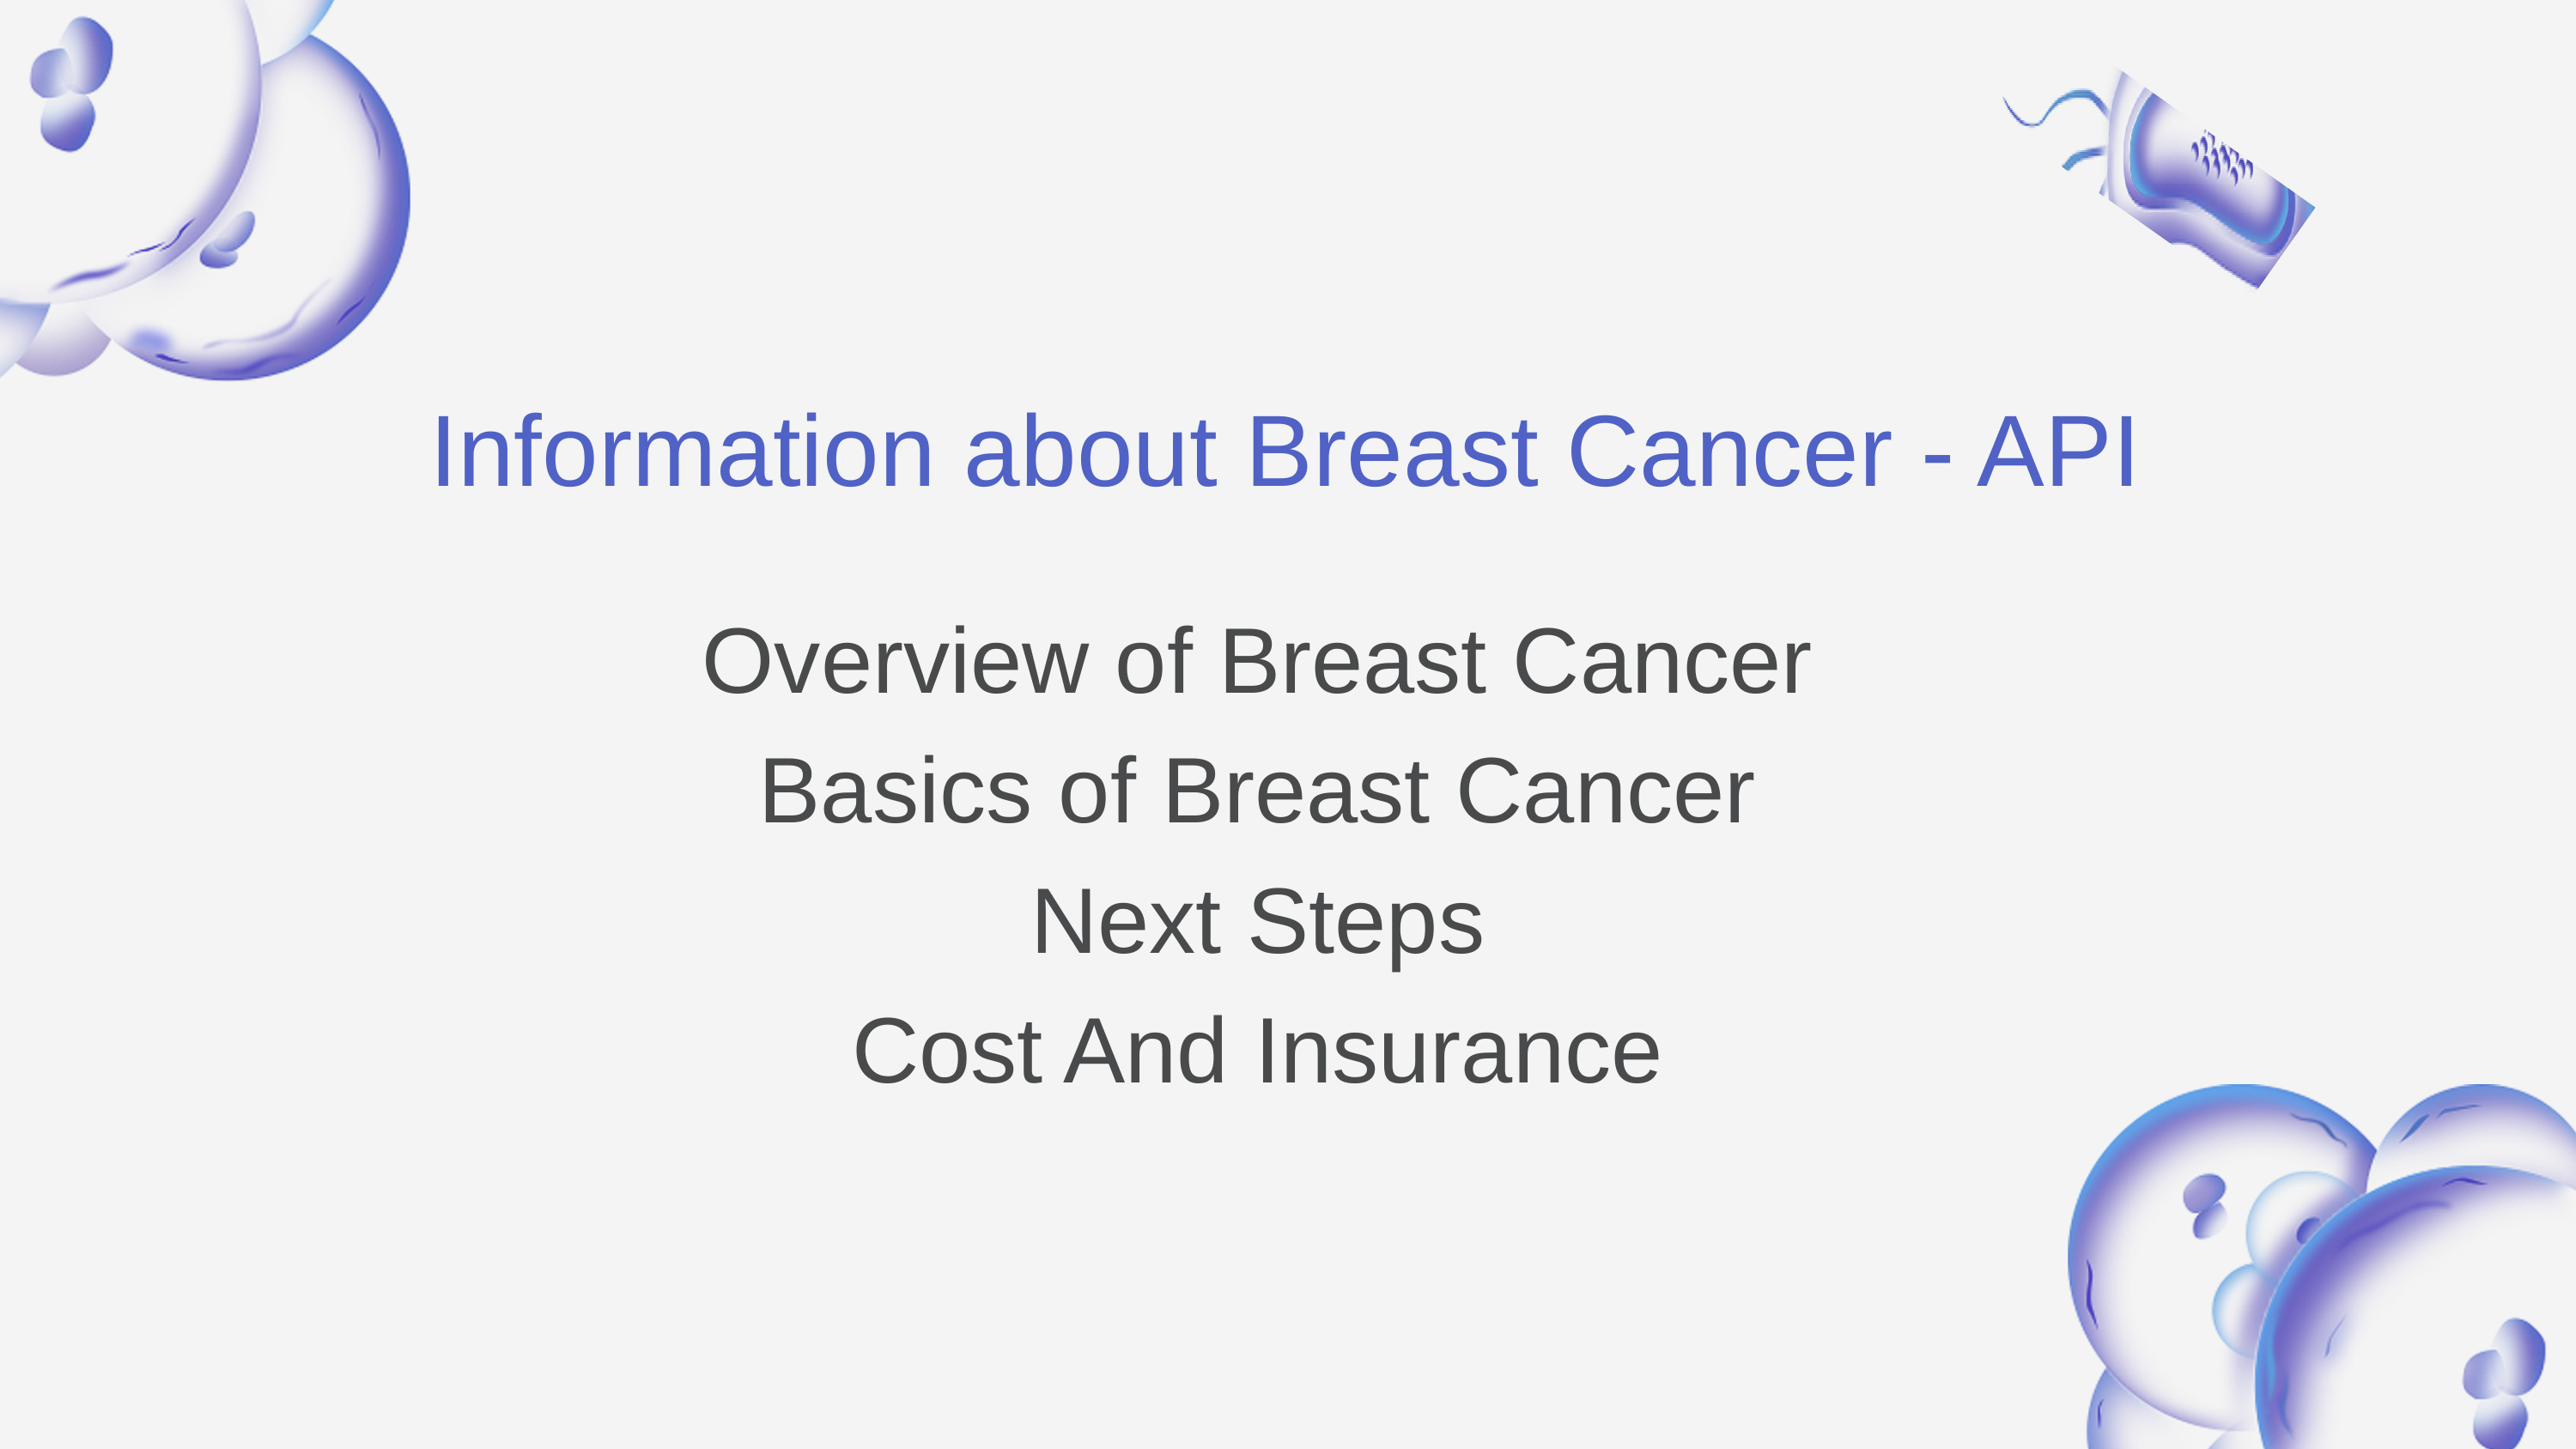

Information about Breast Cancer - API
Overview of Breast Cancer
Basics of Breast Cancer
Next Steps
Cost And Insurance